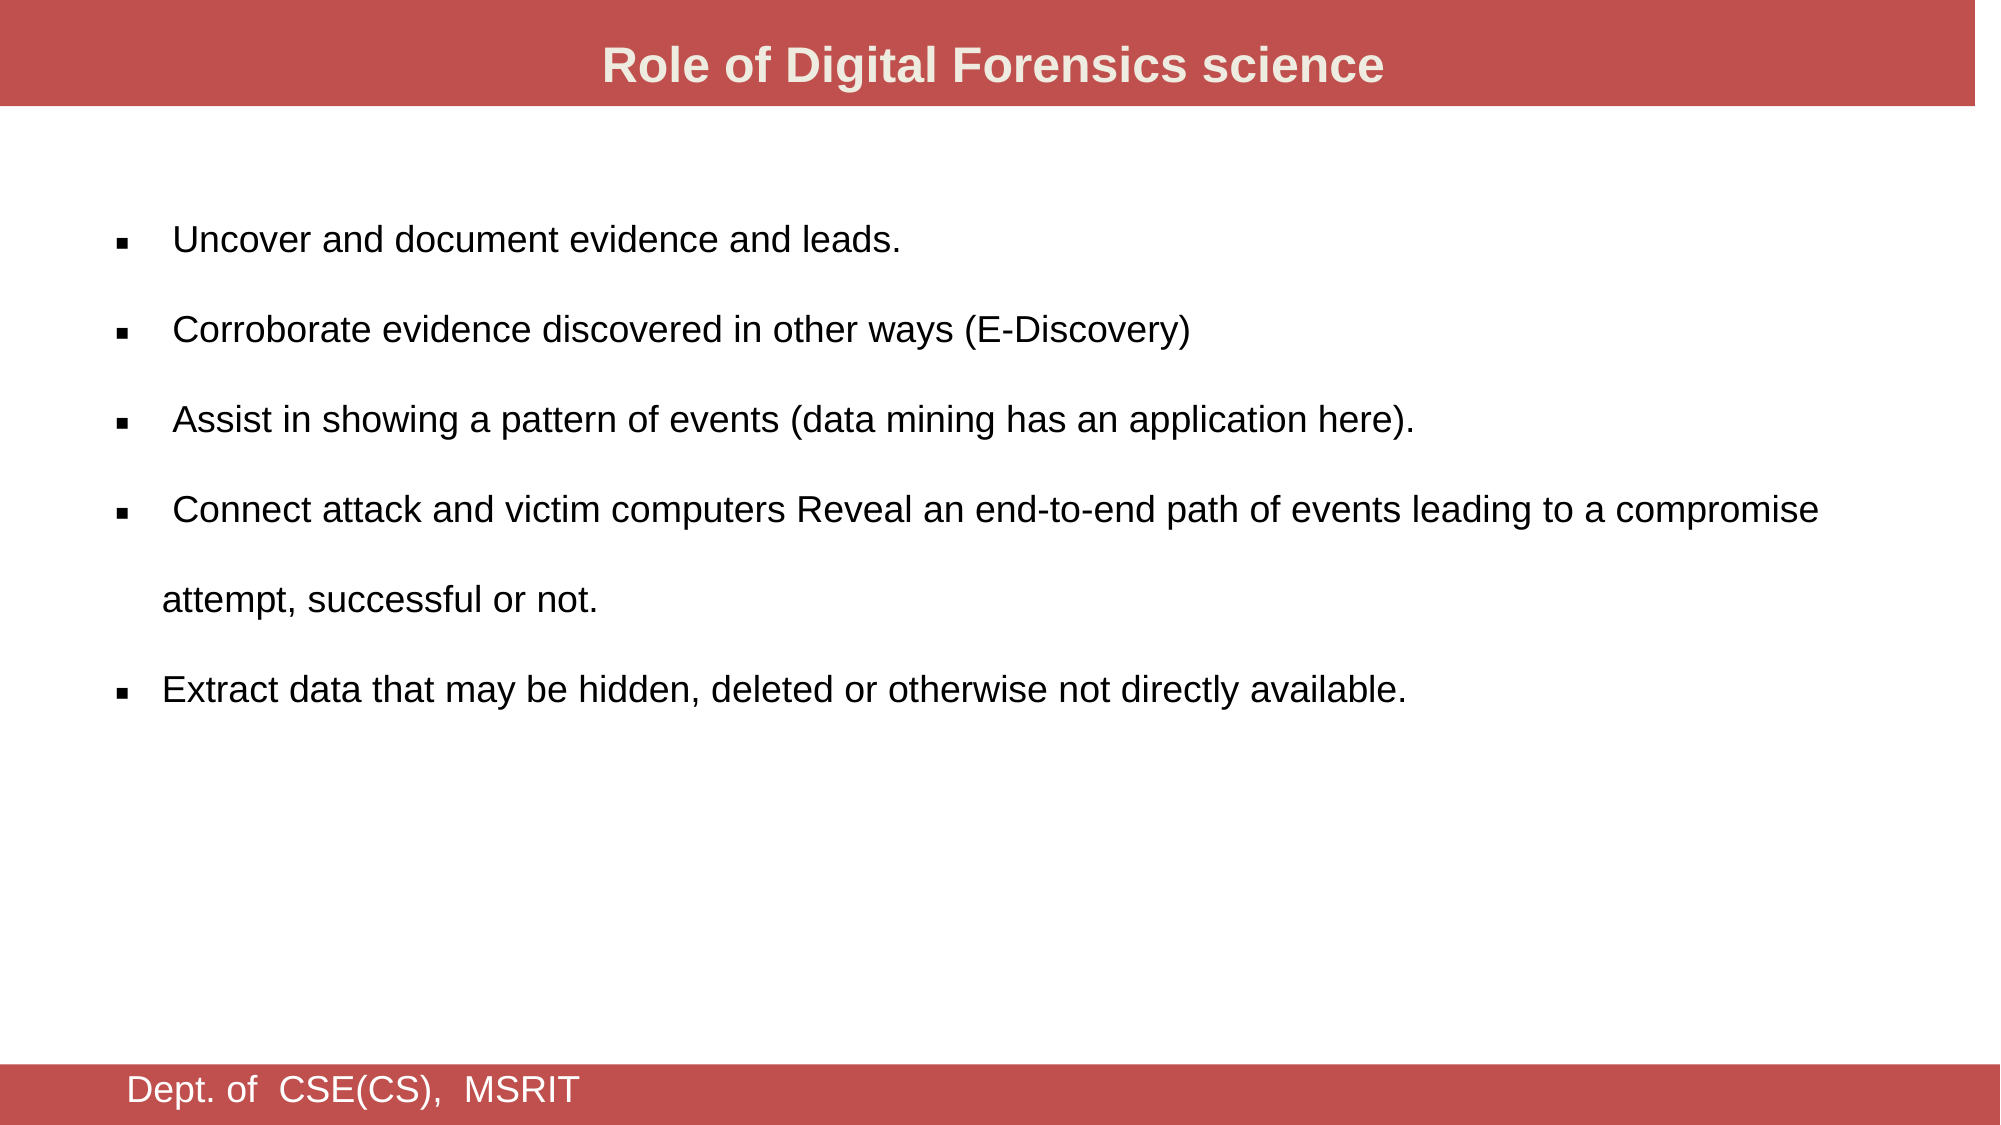

Role of Digital Forensics science
 Uncover and document evidence and leads.
 Corroborate evidence discovered in other ways (E-Discovery)
 Assist in showing a pattern of events (data mining has an application here).
 Connect attack and victim computers Reveal an end-to-end path of events leading to a compromise attempt, successful or not.
Extract data that may be hidden, deleted or otherwise not directly available.

Dept. of  CSE(CS),  MSRIT